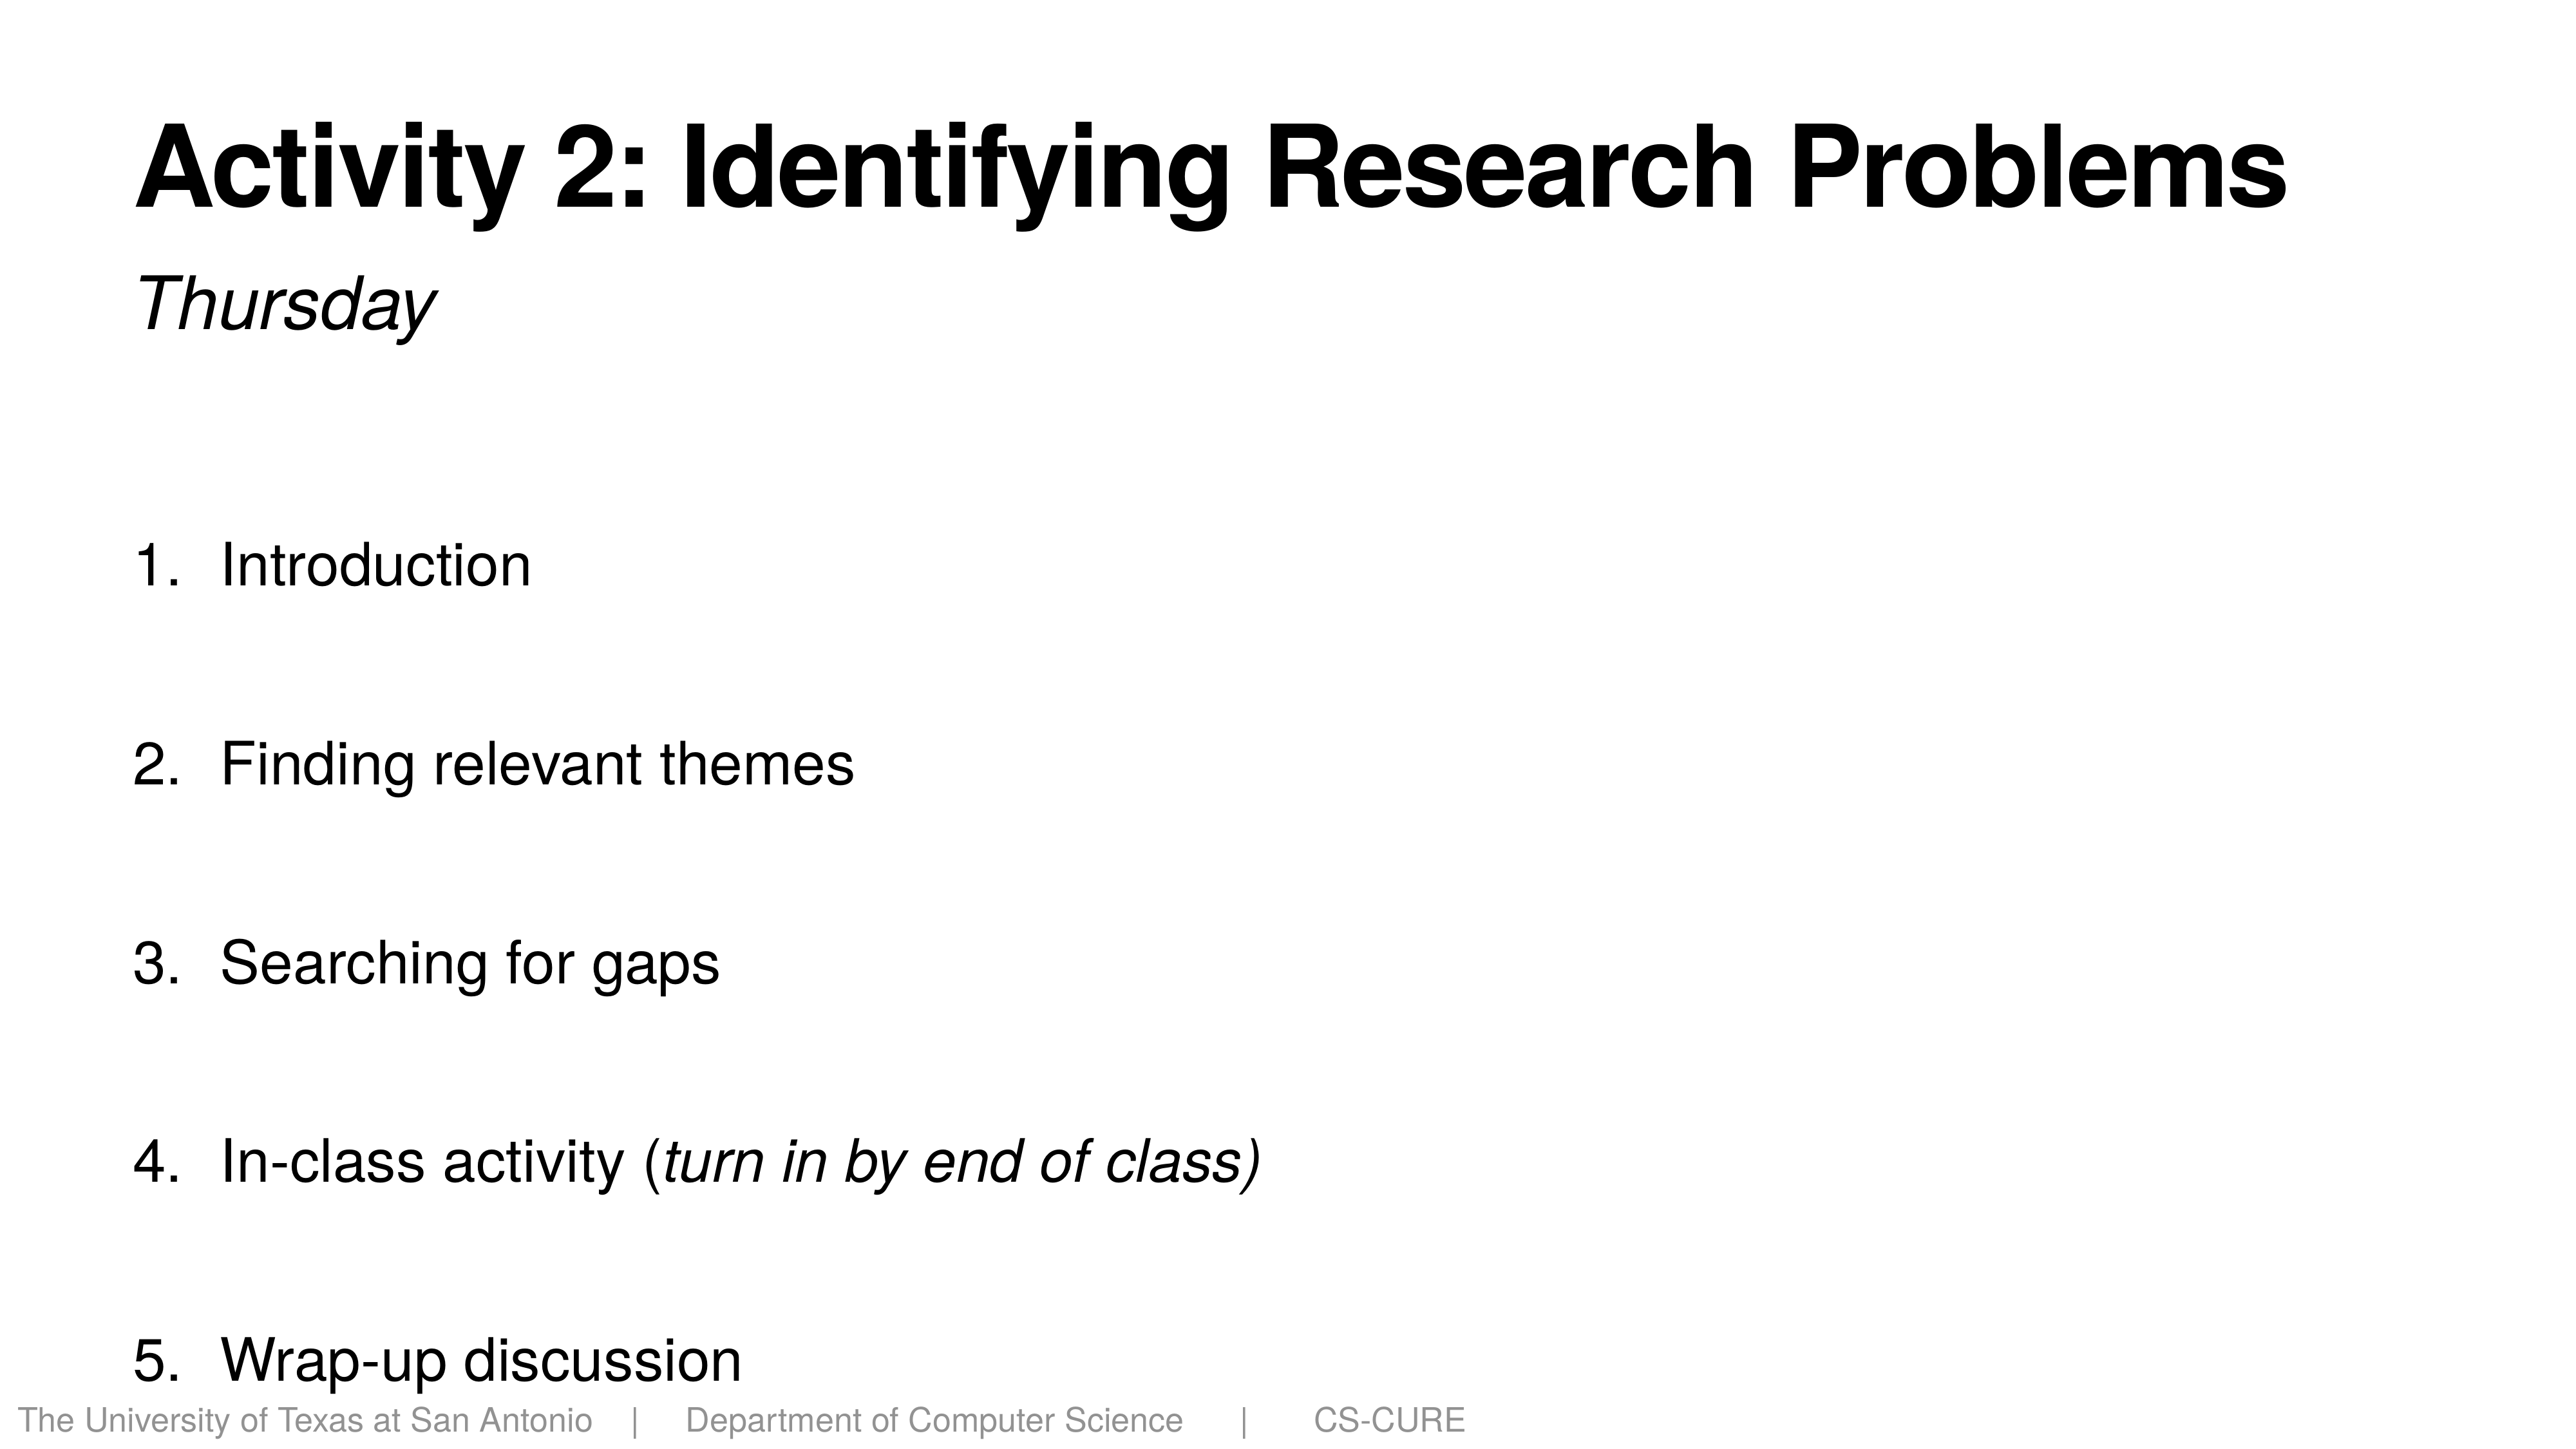

# Activity 2: Identifying Research Problems
Thursday
Introduction
Finding relevant themes
Searching for gaps
In-class activity (turn in by end of class)
Wrap-up discussion
36